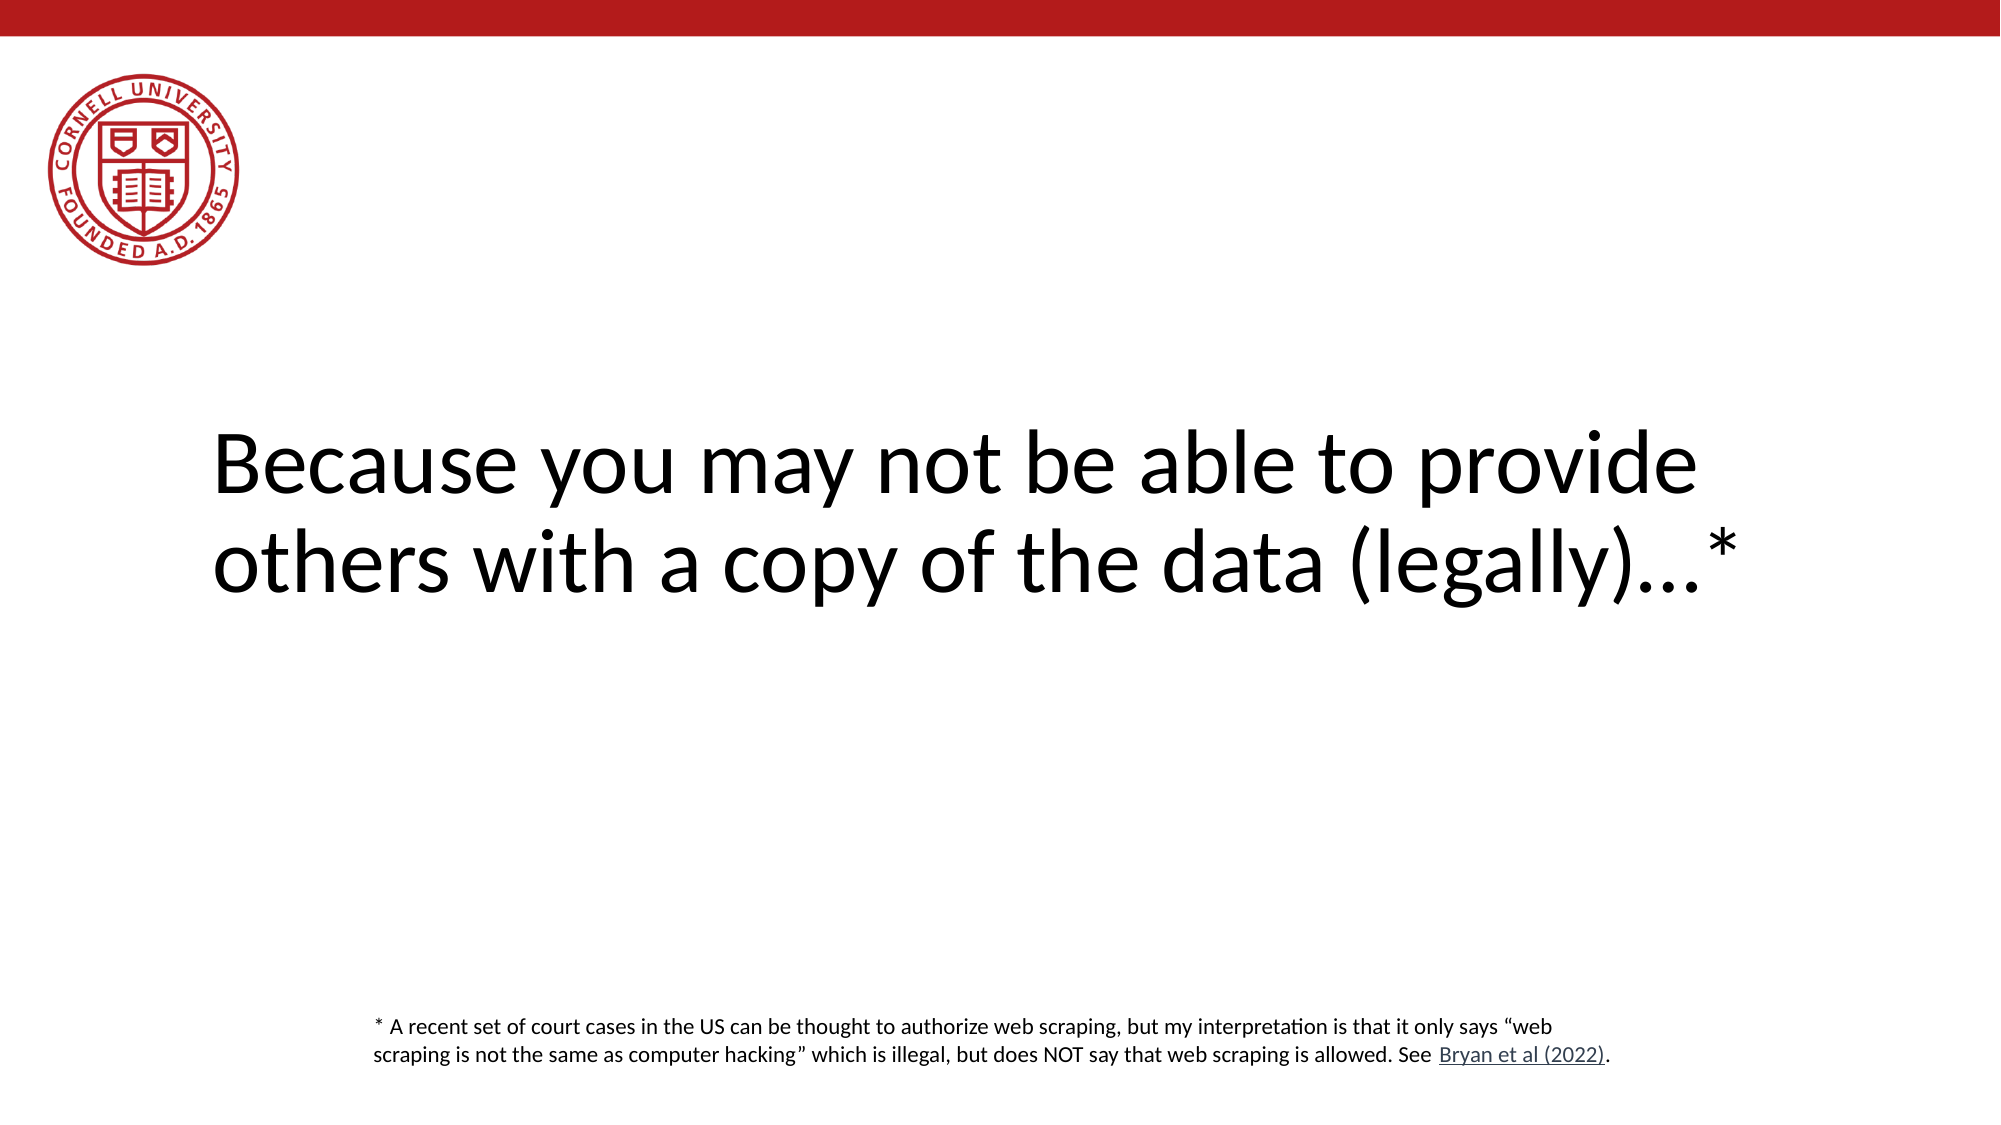

# Because you may not be able to provide others with a copy of the data (legally)…*
* A recent set of court cases in the US can be thought to authorize web scraping, but my interpretation is that it only says “web scraping is not the same as computer hacking” which is illegal, but does NOT say that web scraping is allowed. See Bryan et al (2022).